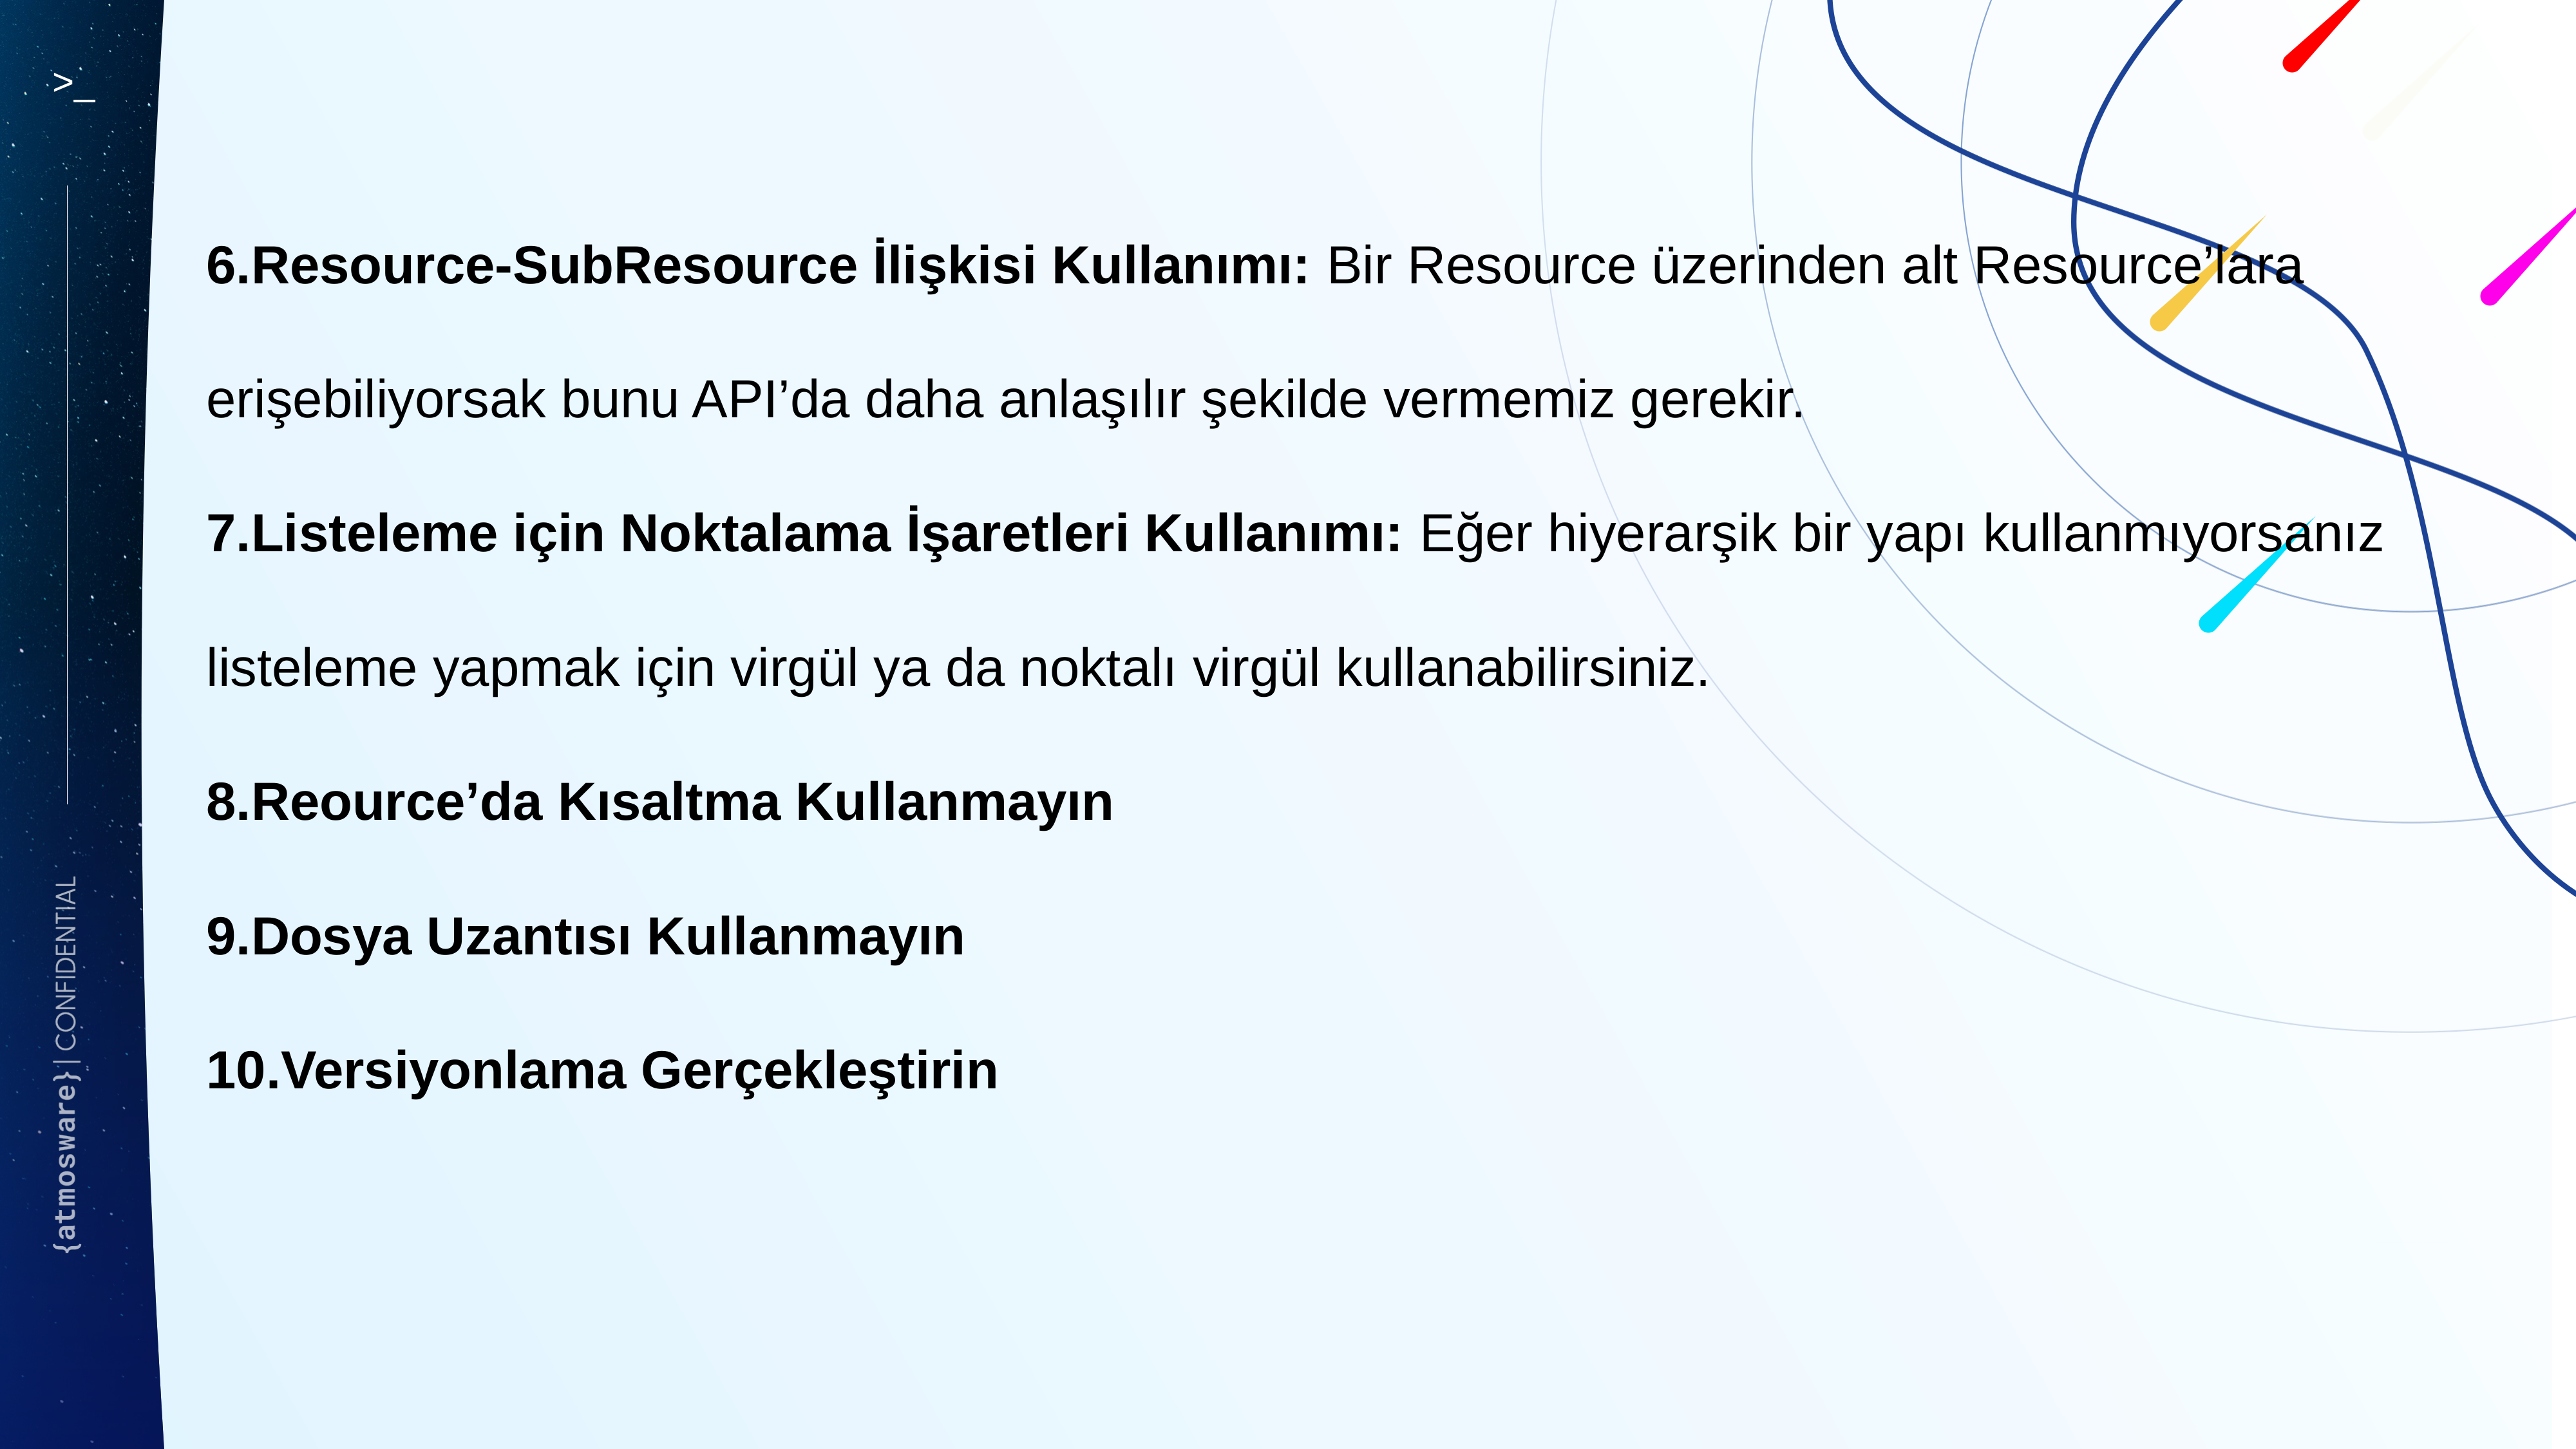

6.Resource-SubResource İlişkisi Kullanımı: Bir Resource üzerinden alt Resource’lara erişebiliyorsak bunu API’da daha anlaşılır şekilde vermemiz gerekir.
7.Listeleme için Noktalama İşaretleri Kullanımı: Eğer hiyerarşik bir yapı kullanmıyorsanız listeleme yapmak için virgül ya da noktalı virgül kullanabilirsiniz.
8.Reource’da Kısaltma Kullanmayın
9.Dosya Uzantısı Kullanmayın
10.Versiyonlama Gerçekleştirin